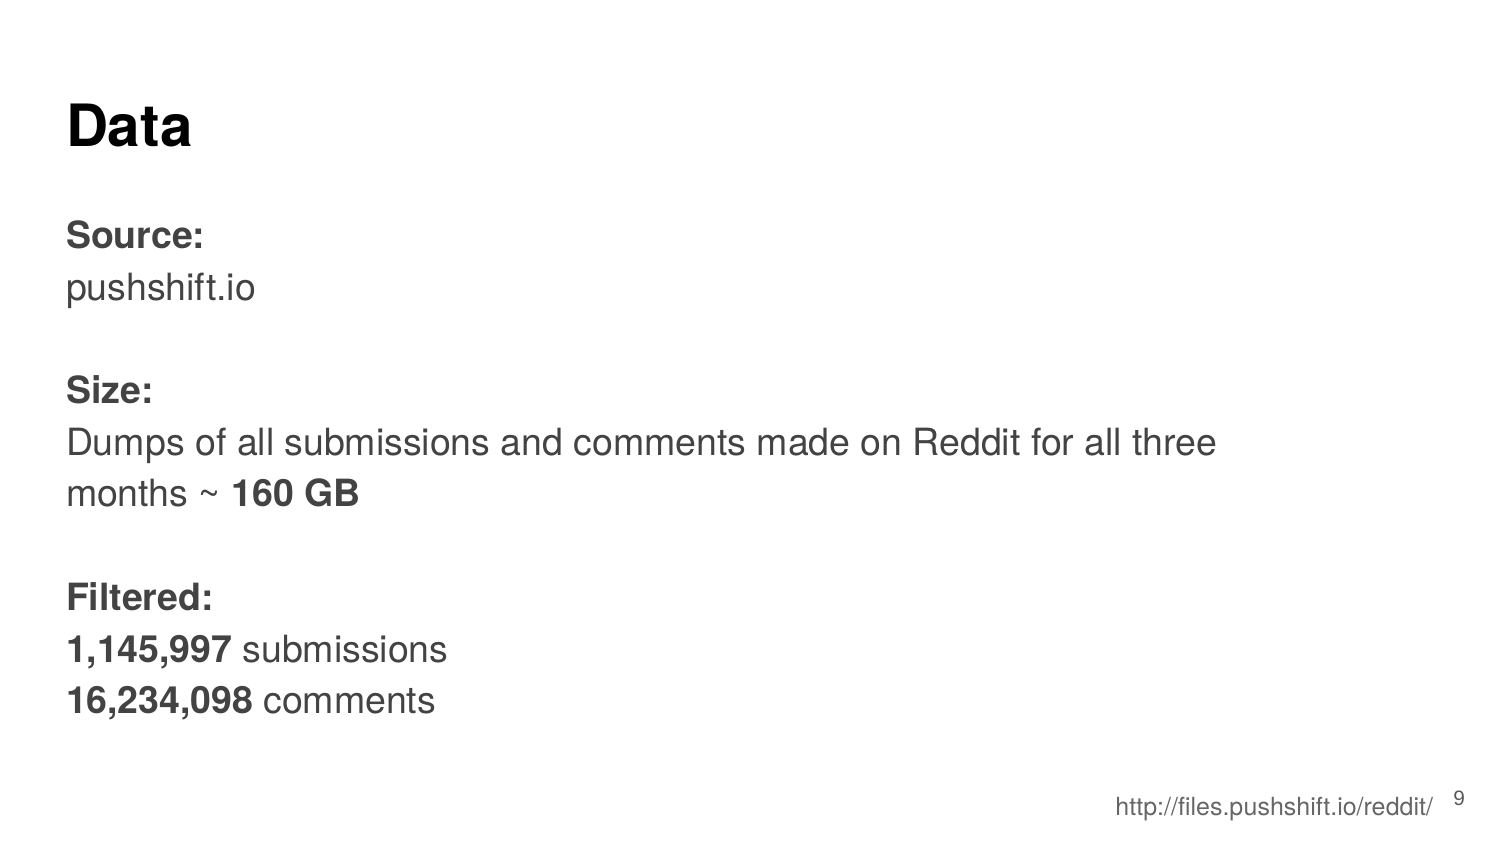

# Data
Source:
pushshift.io
Size:
Dumps of all submissions and comments made on Reddit for all three
months ~ 160 GB
Filtered:
1,145,997 submissions
16,234,098 comments
9
http://files.pushshift.io/reddit/